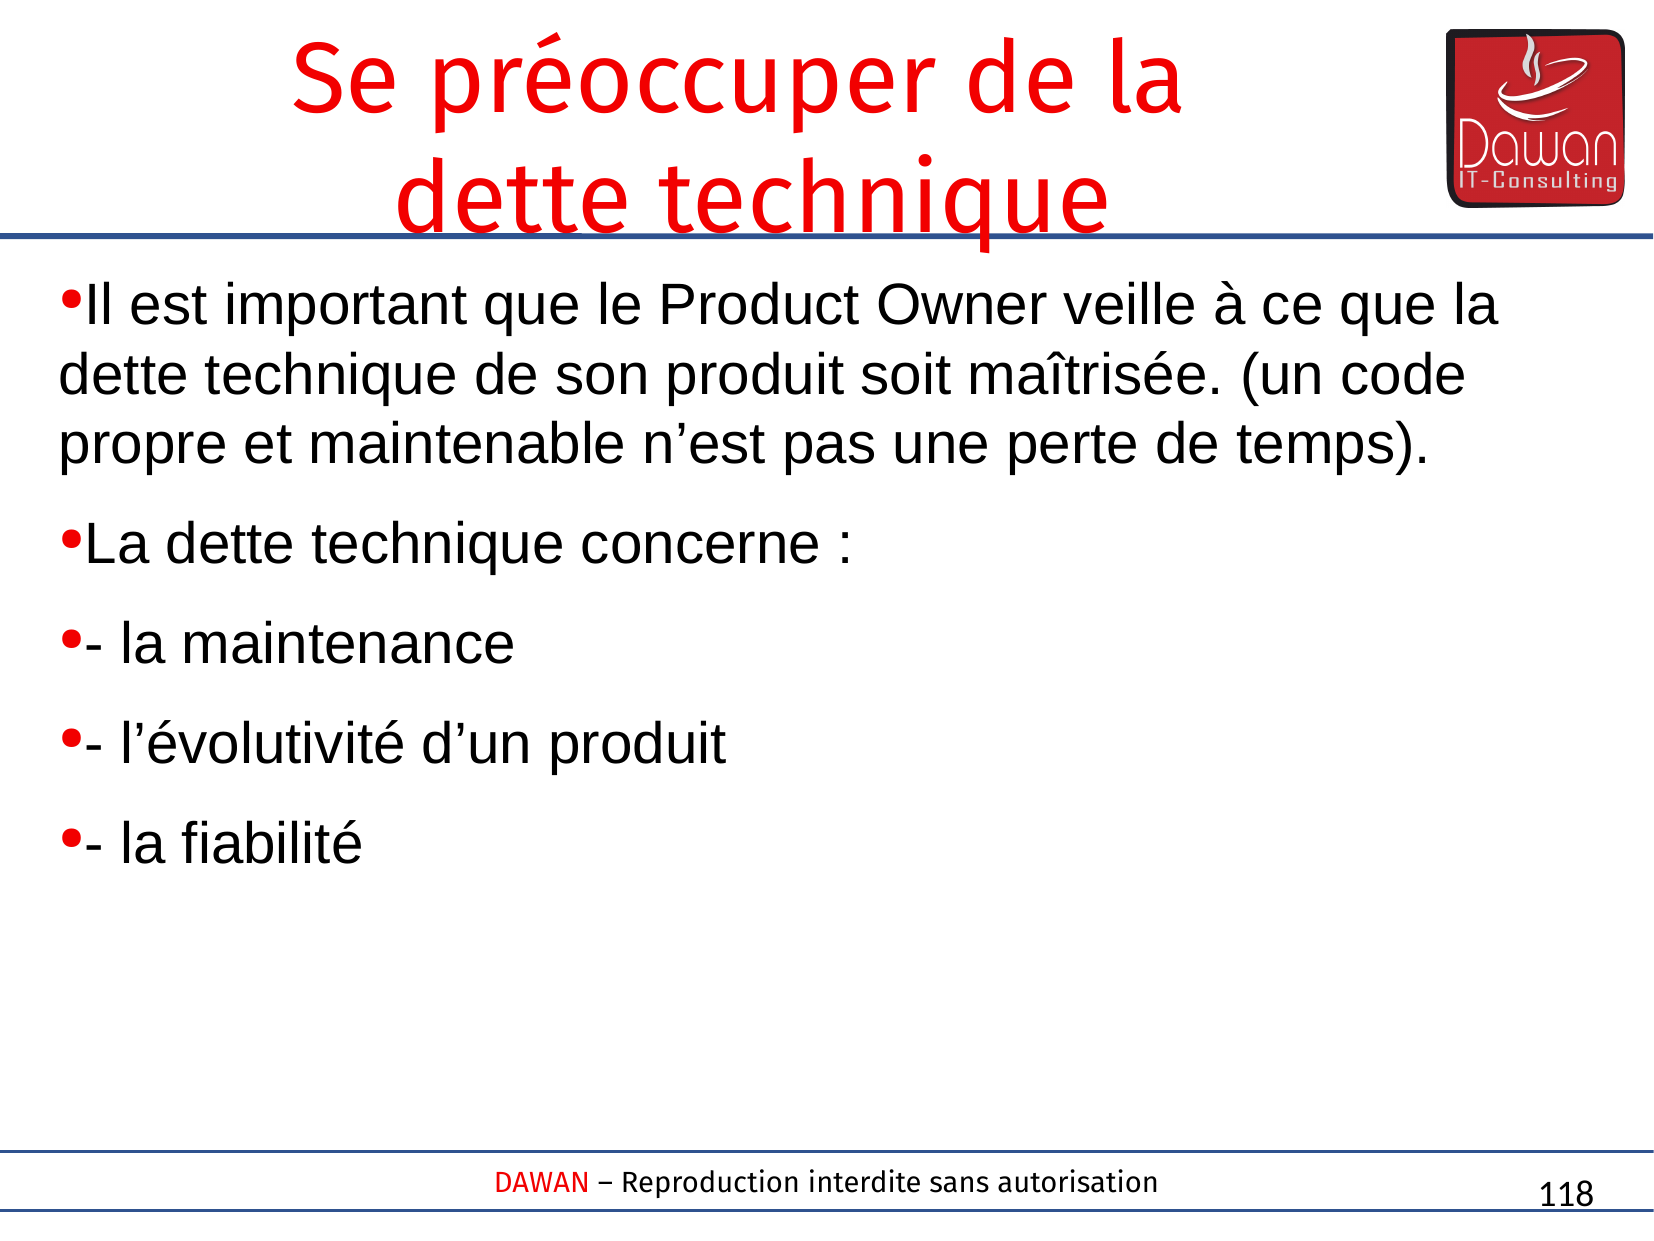

Il est important que le Product Owner veille à ce que la dette technique de son produit soit maîtrisée. (un code propre et maintenable n’est pas une perte de temps).
La dette technique concerne :
- la maintenance
- l’évolutivité d’un produit
- la fiabilité
Se préoccuper de la
dette technique
118